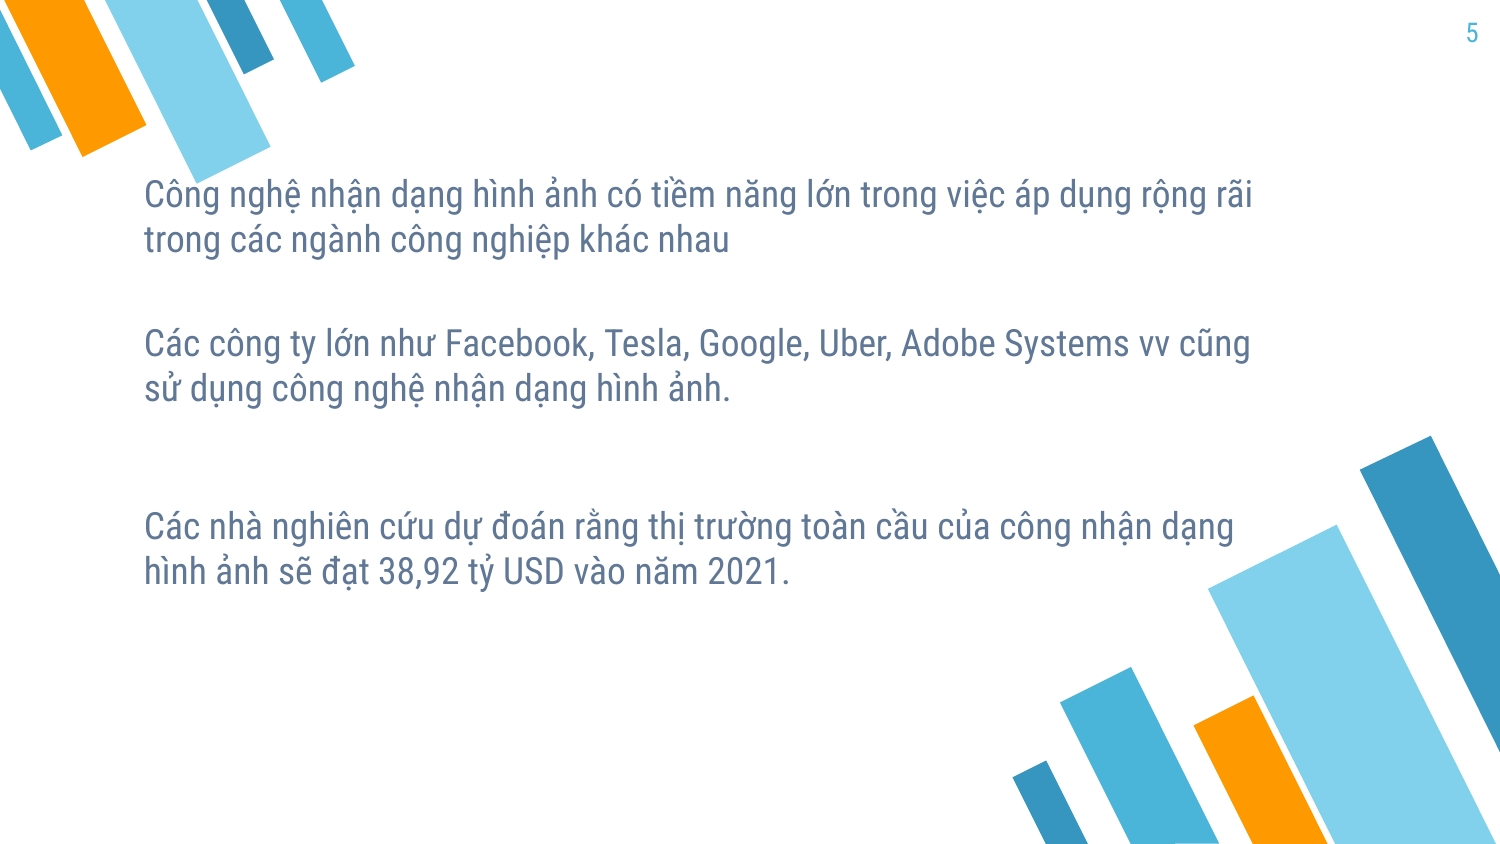

5
Công nghệ nhận dạng hình ảnh có tiềm năng lớn trong việc áp dụng rộng rãi trong các ngành công nghiệp khác nhau
Các công ty lớn như Facebook, Tesla, Google, Uber, Adobe Systems vv cũng sử dụng công nghệ nhận dạng hình ảnh.

Các nhà nghiên cứu dự đoán rằng thị trường toàn cầu của công nhận dạng hình ảnh sẽ đạt 38,92 tỷ USD vào năm 2021.